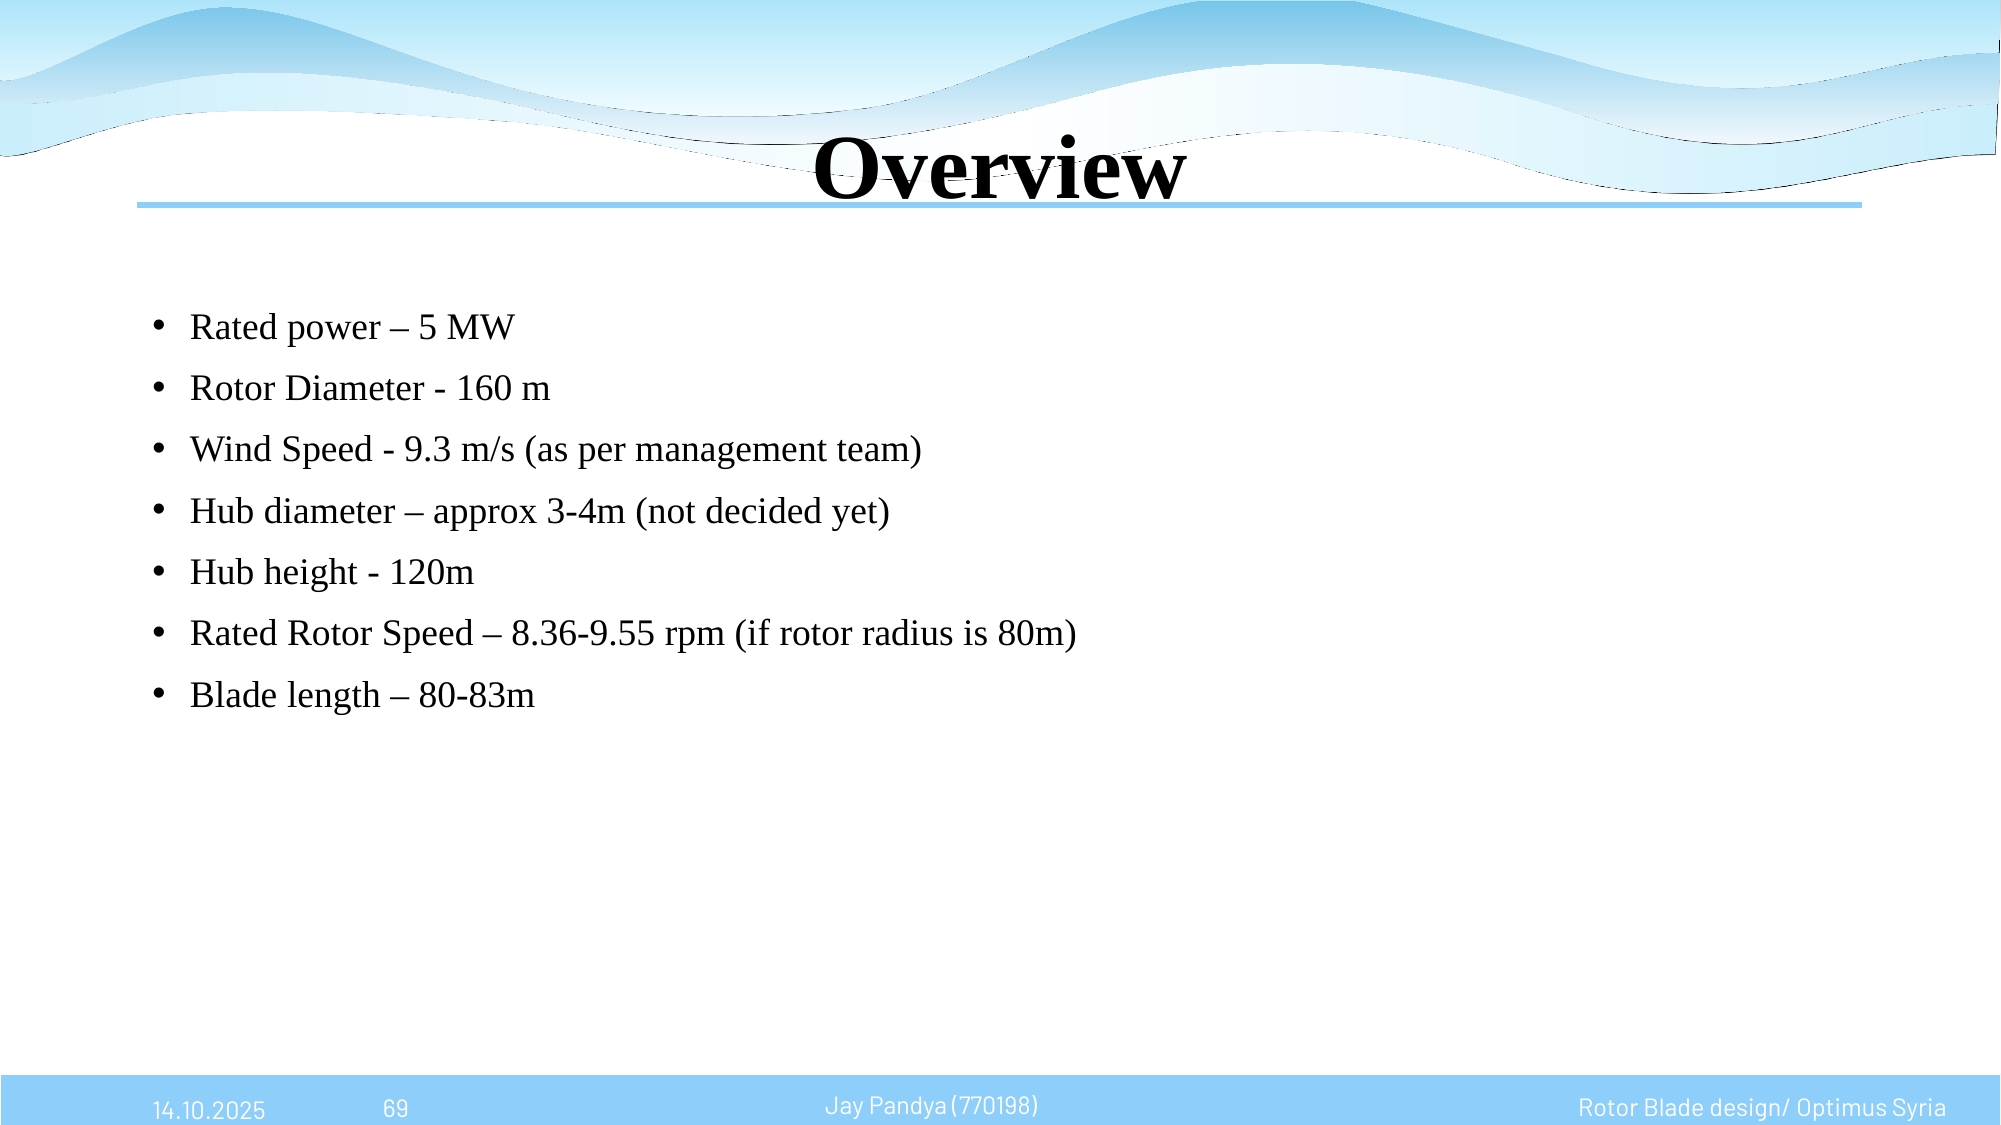

# Overview

Rated power – 5 MW
Rotor Diameter - 160 m
Wind Speed - 9.3 m/s (as per management team)
Hub diameter – approx 3-4m (not decided yet)
Hub height - 120m
Rated Rotor Speed – 8.36-9.55 rpm (if rotor radius is 80m)
Blade length – 80-83m

Jay Pandya (770198)
Rotor Blade design/ Optimus Syria
69
14.10.2025